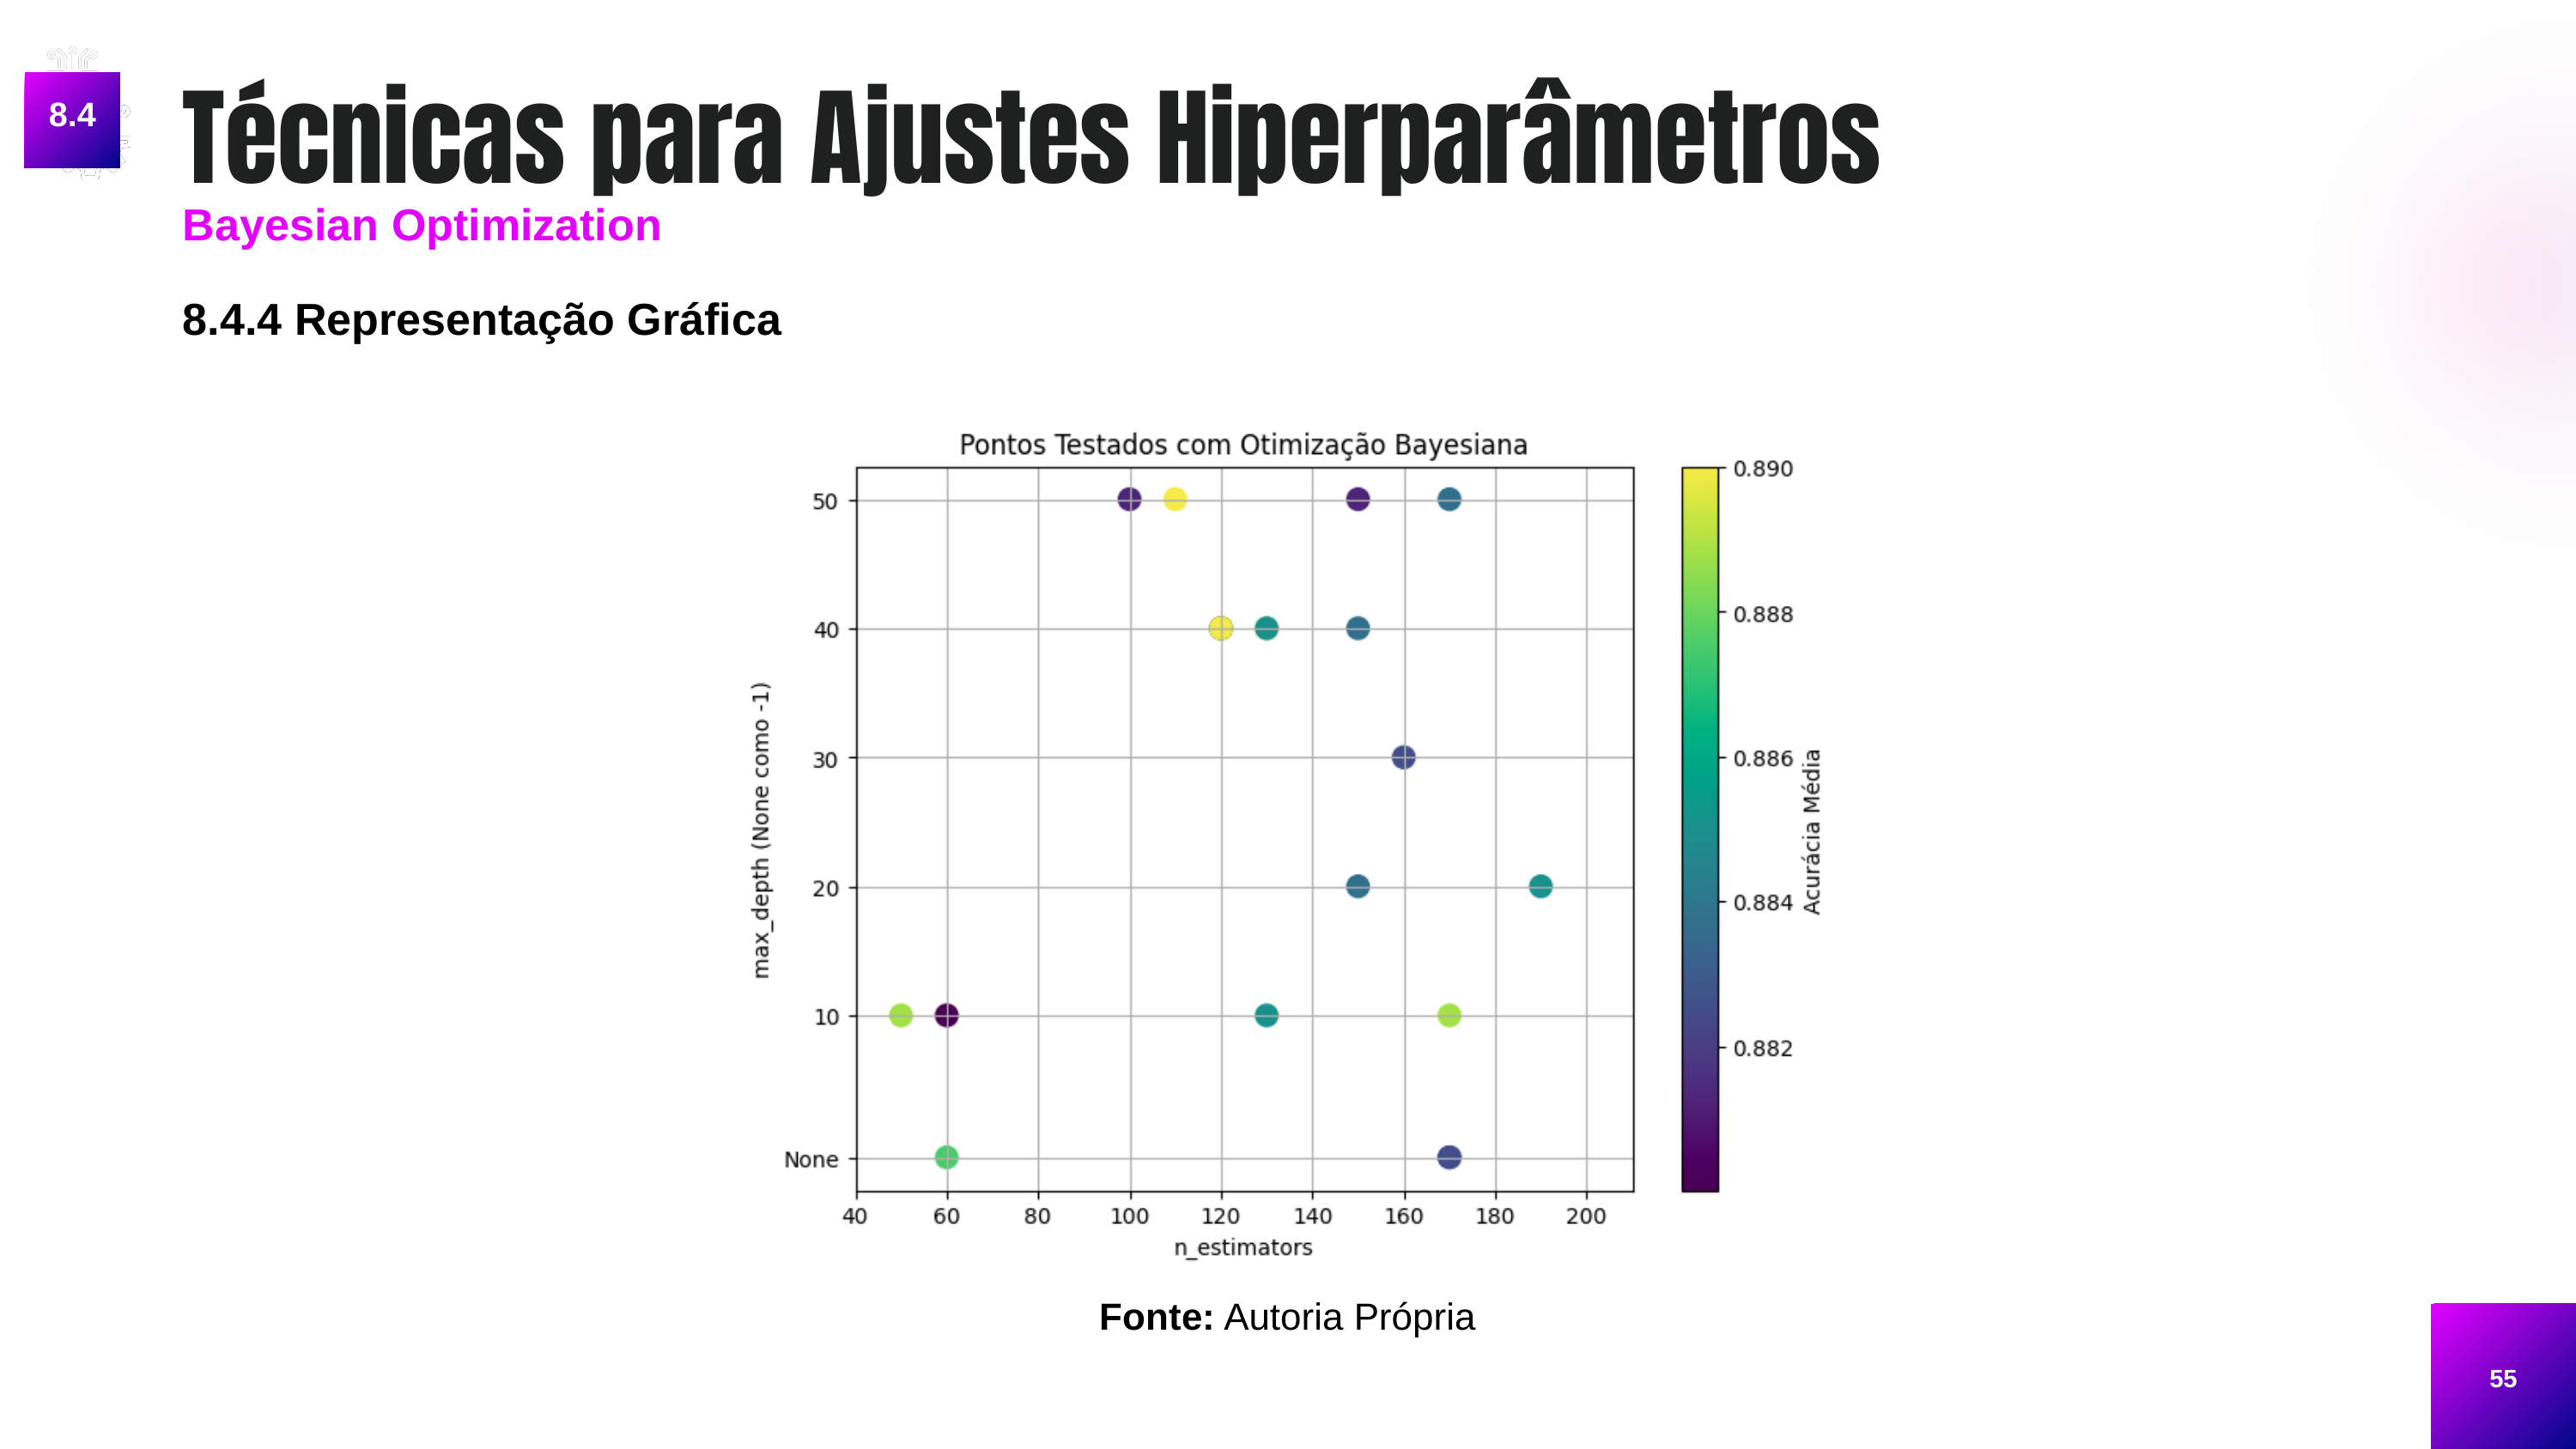

8.4
Técnicas para Ajustes Hiperparâmetros

Bayesian Optimization
8.4.4 Representação Gráfica

Fonte: Autoria Própria

55